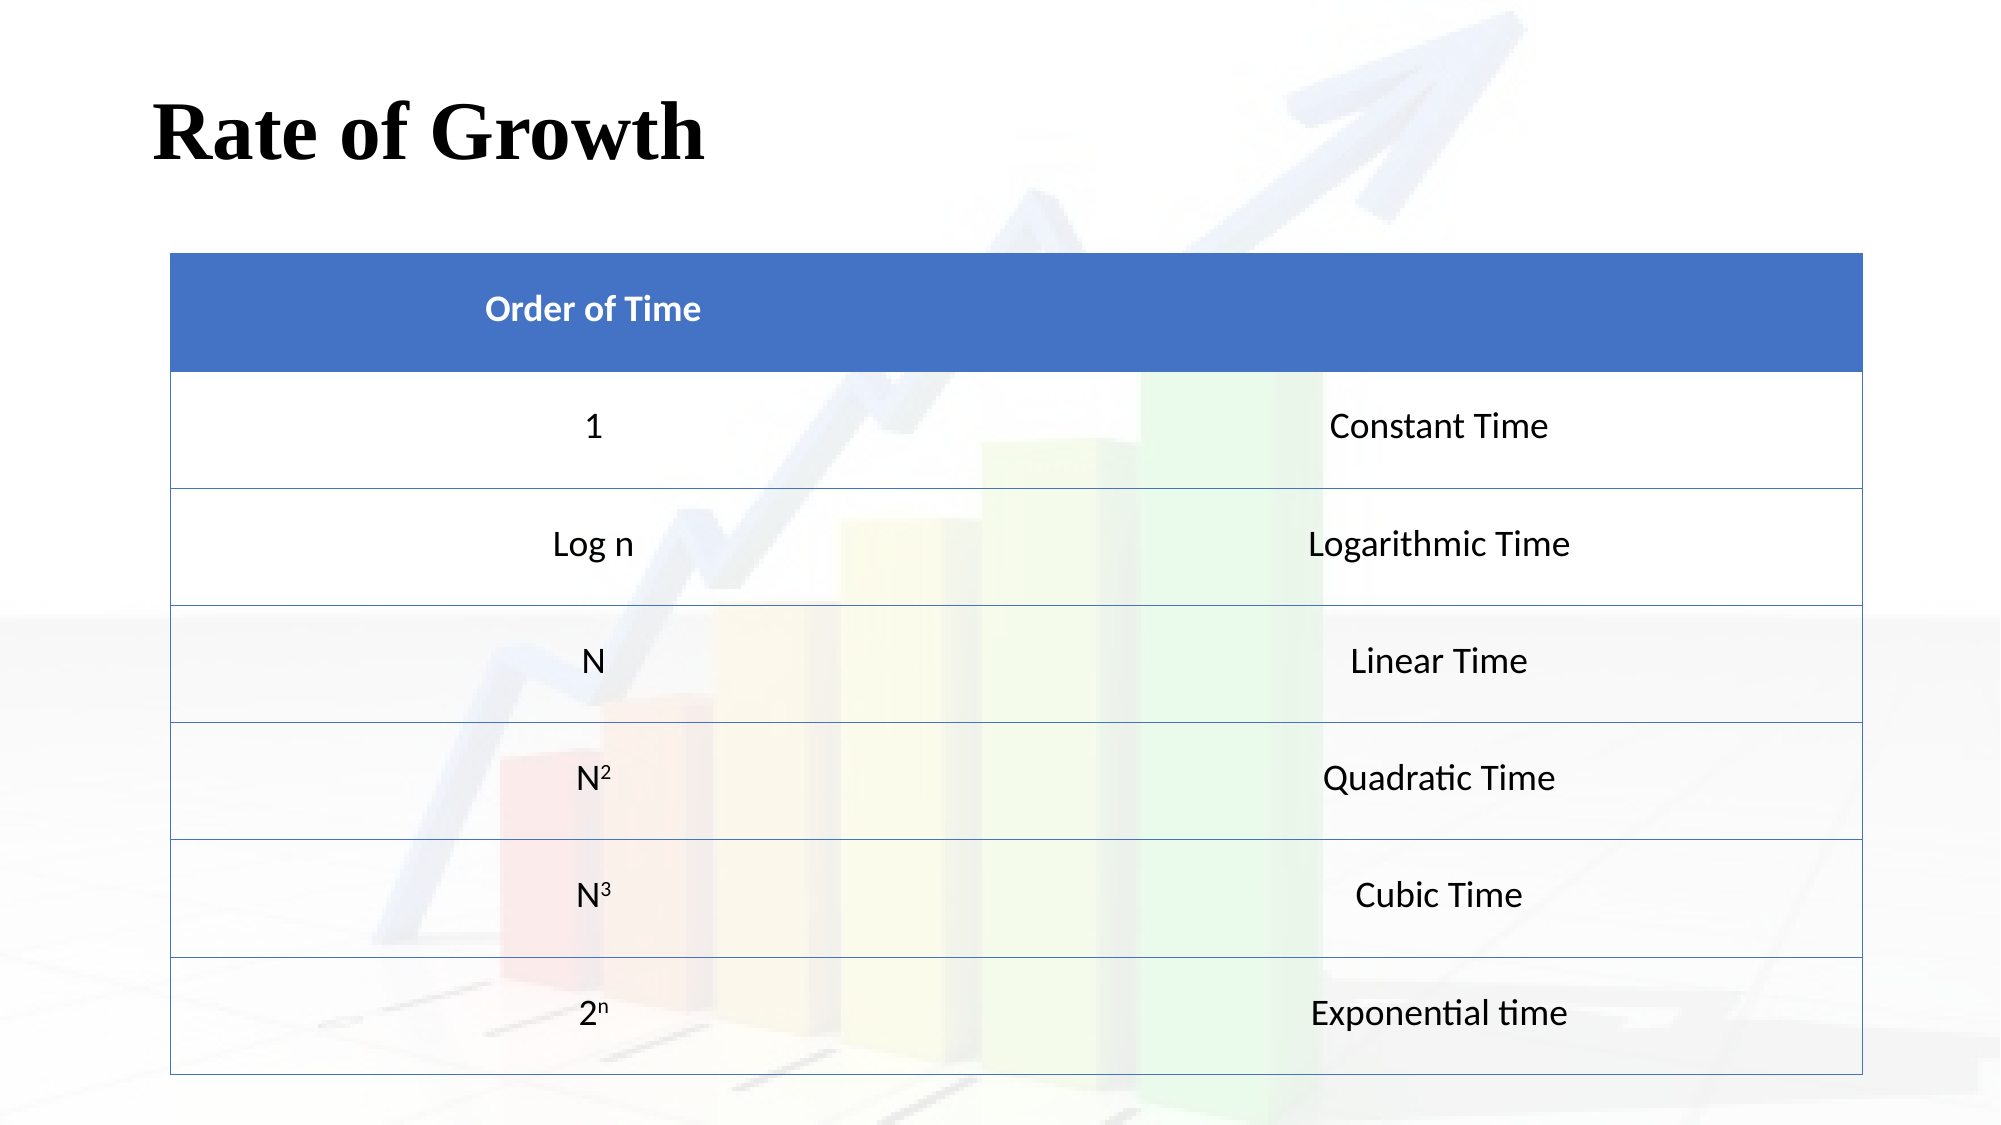

# Rate of Growth
| Order of Time |  |
| --- | --- |
| 1 | Constant Time |
| Log n | Logarithmic Time |
| N | Linear Time |
| N2 | Quadratic Time |
| N3 | Cubic Time |
| 2n | Exponential time |